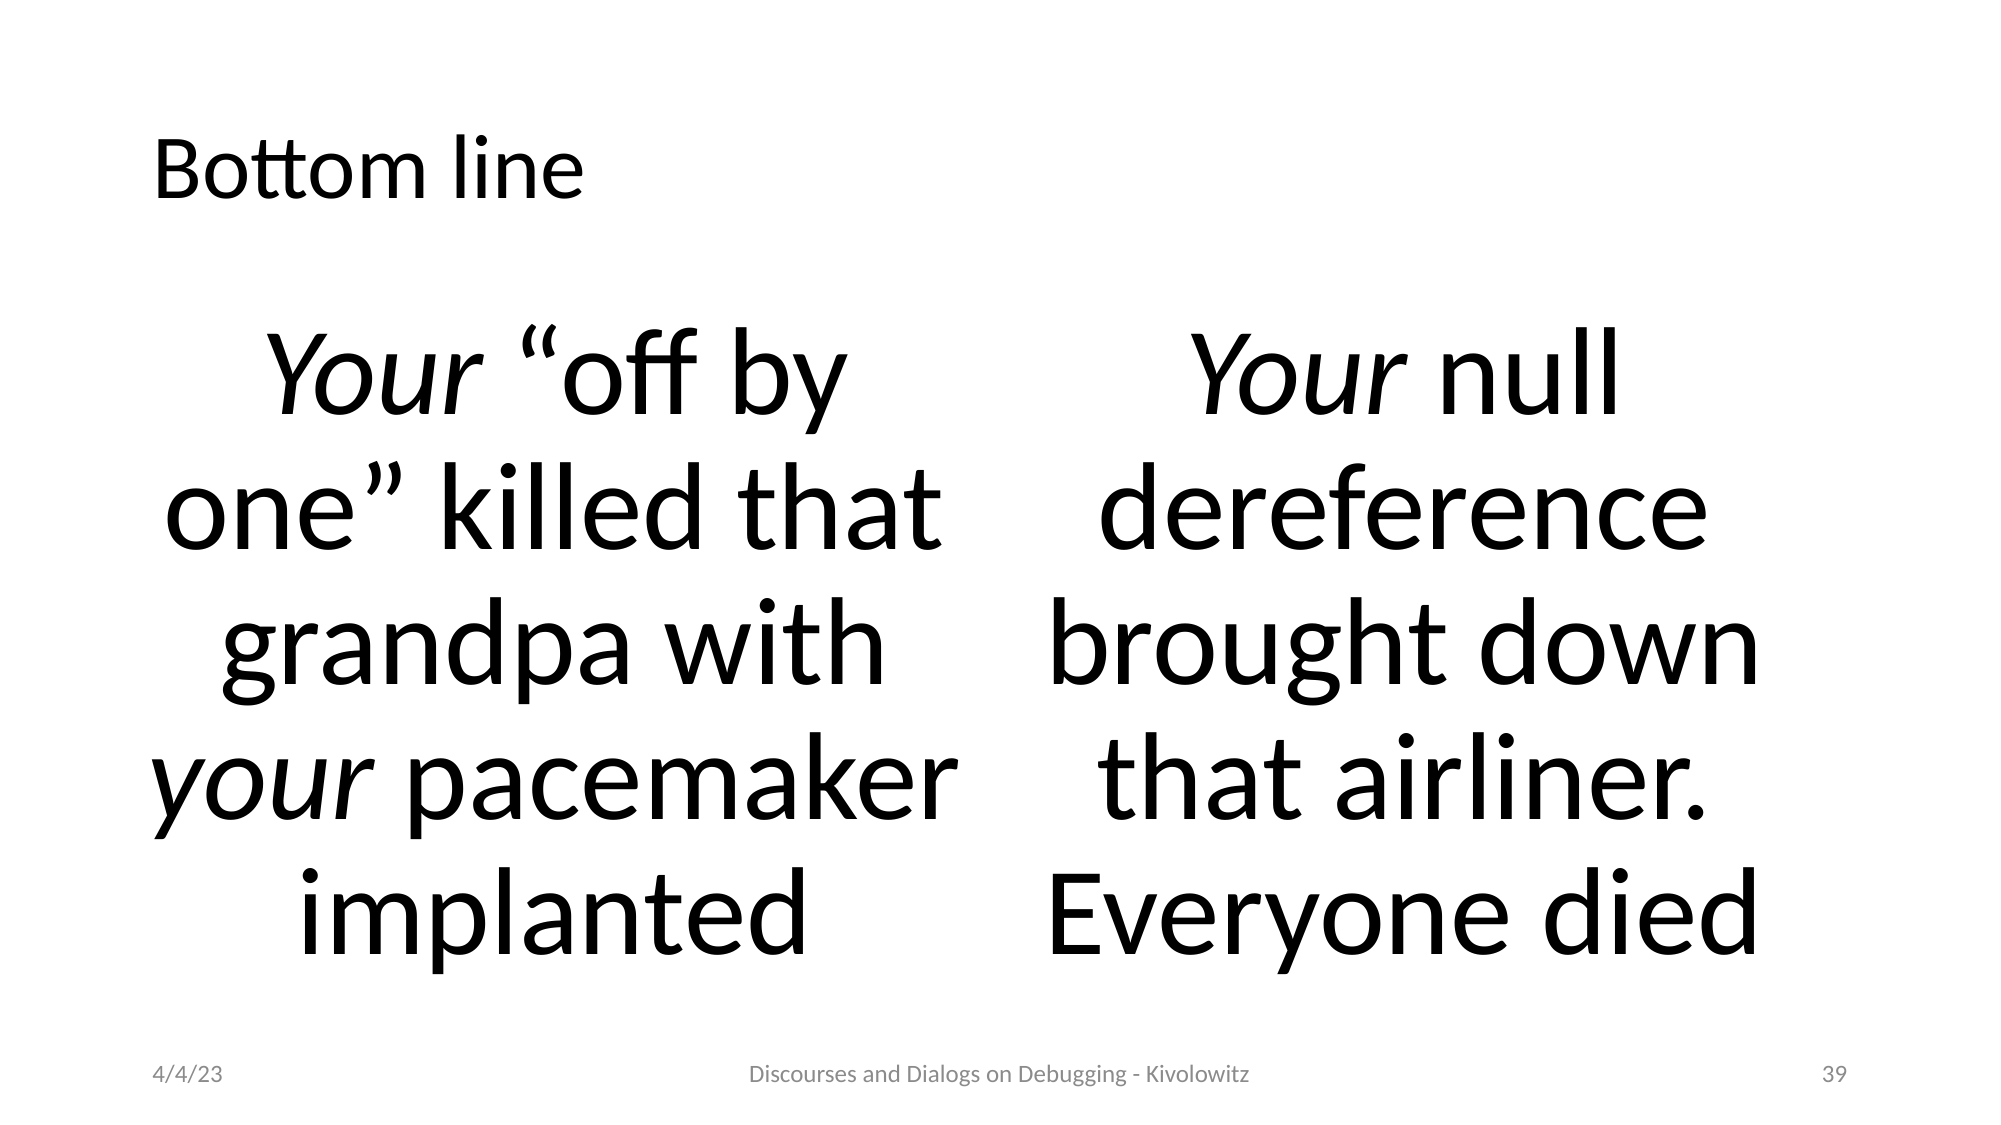

# Bottom line
Your “off by one” killed that grandpa with your pacemaker implanted
Your null dereference brought down that airliner. Everyone died
4/4/23
Discourses and Dialogs on Debugging - Kivolowitz
39